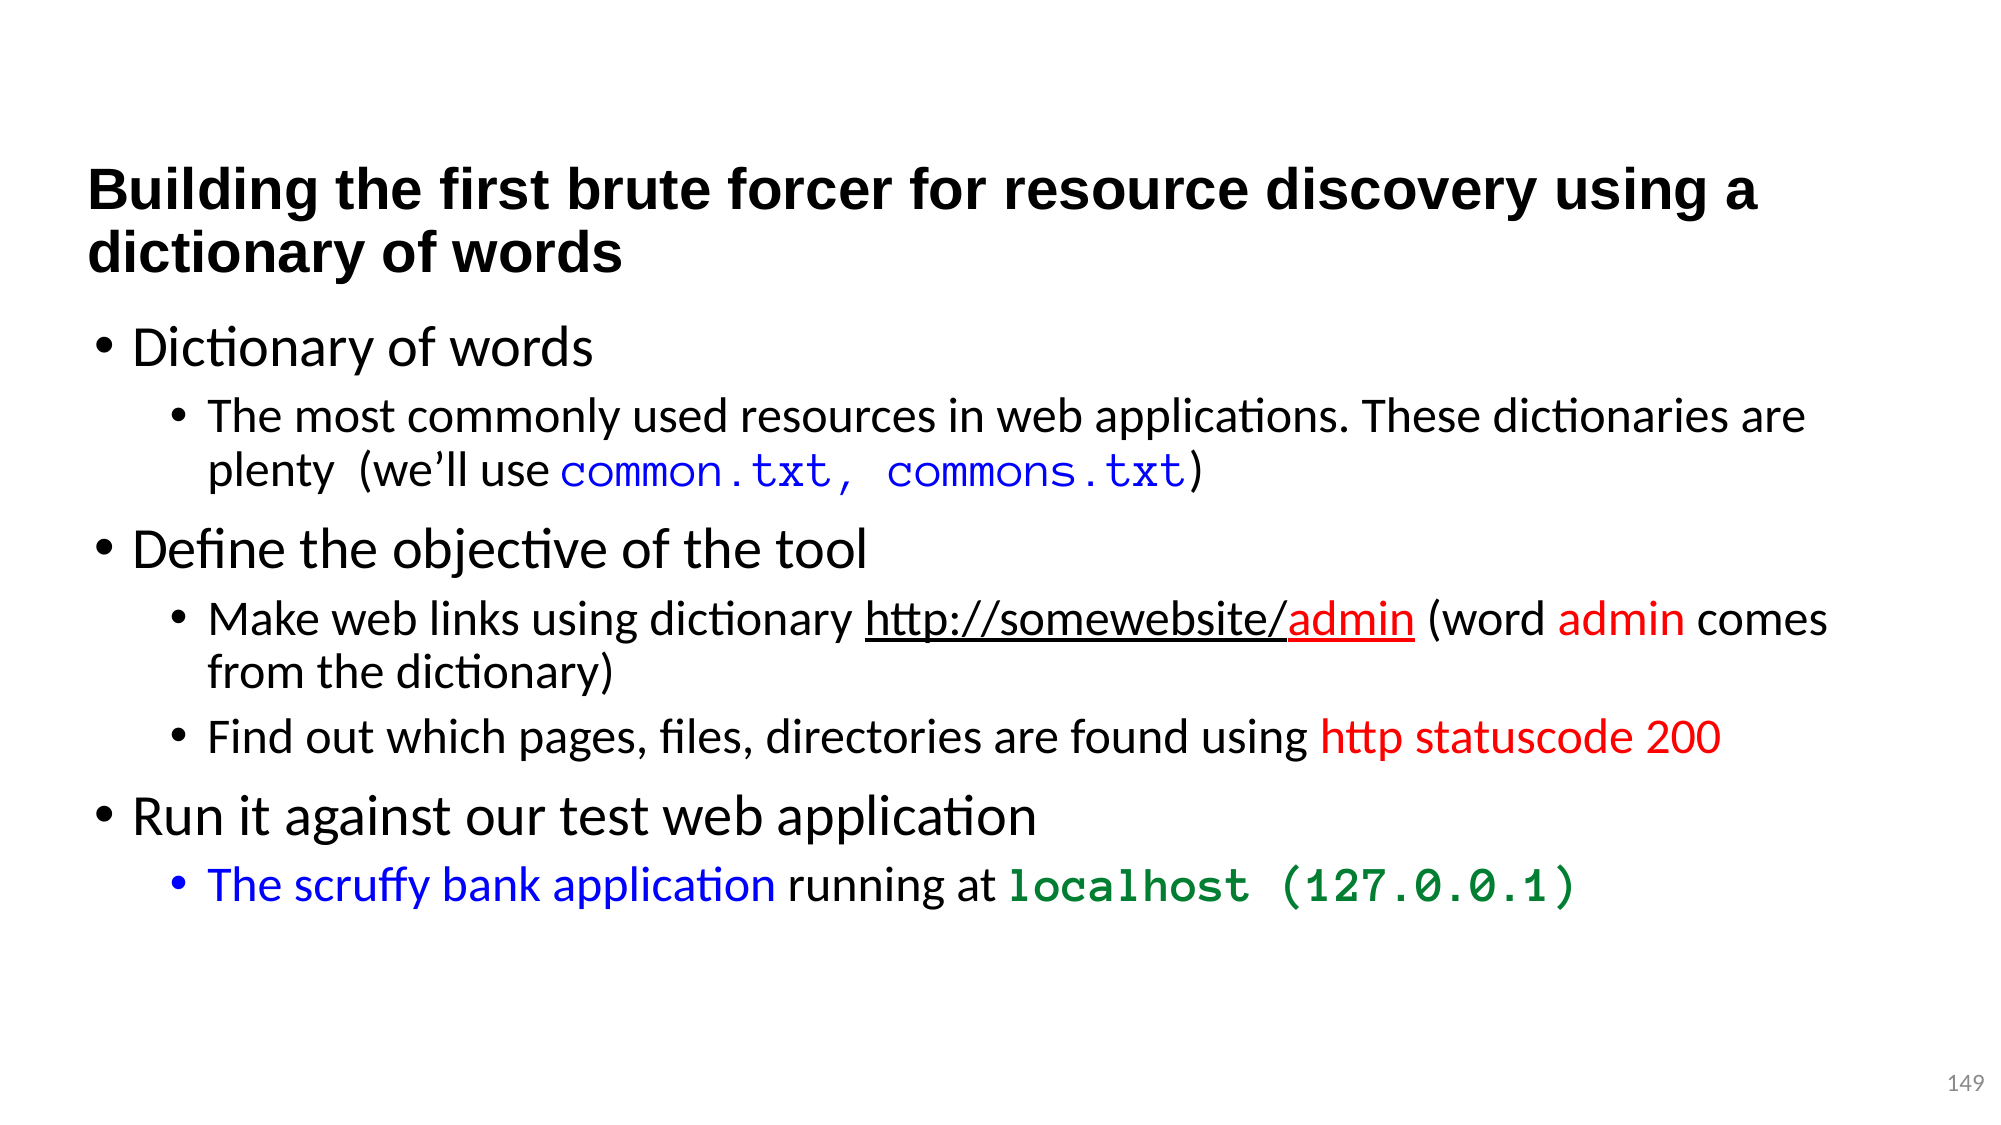

# Building the first brute forcer for resource discovery using a dictionary of words
Dictionary of words
The most commonly used resources in web applications. These dictionaries are plenty  (we’ll use common.txt, commons.txt)
Define the objective of the tool
Make web links using dictionary http://somewebsite/admin (word admin comes from the dictionary)
Find out which pages, files, directories are found using http statuscode 200
Run it against our test web application
The scruffy bank application running at localhost (127.0.0.1)
149